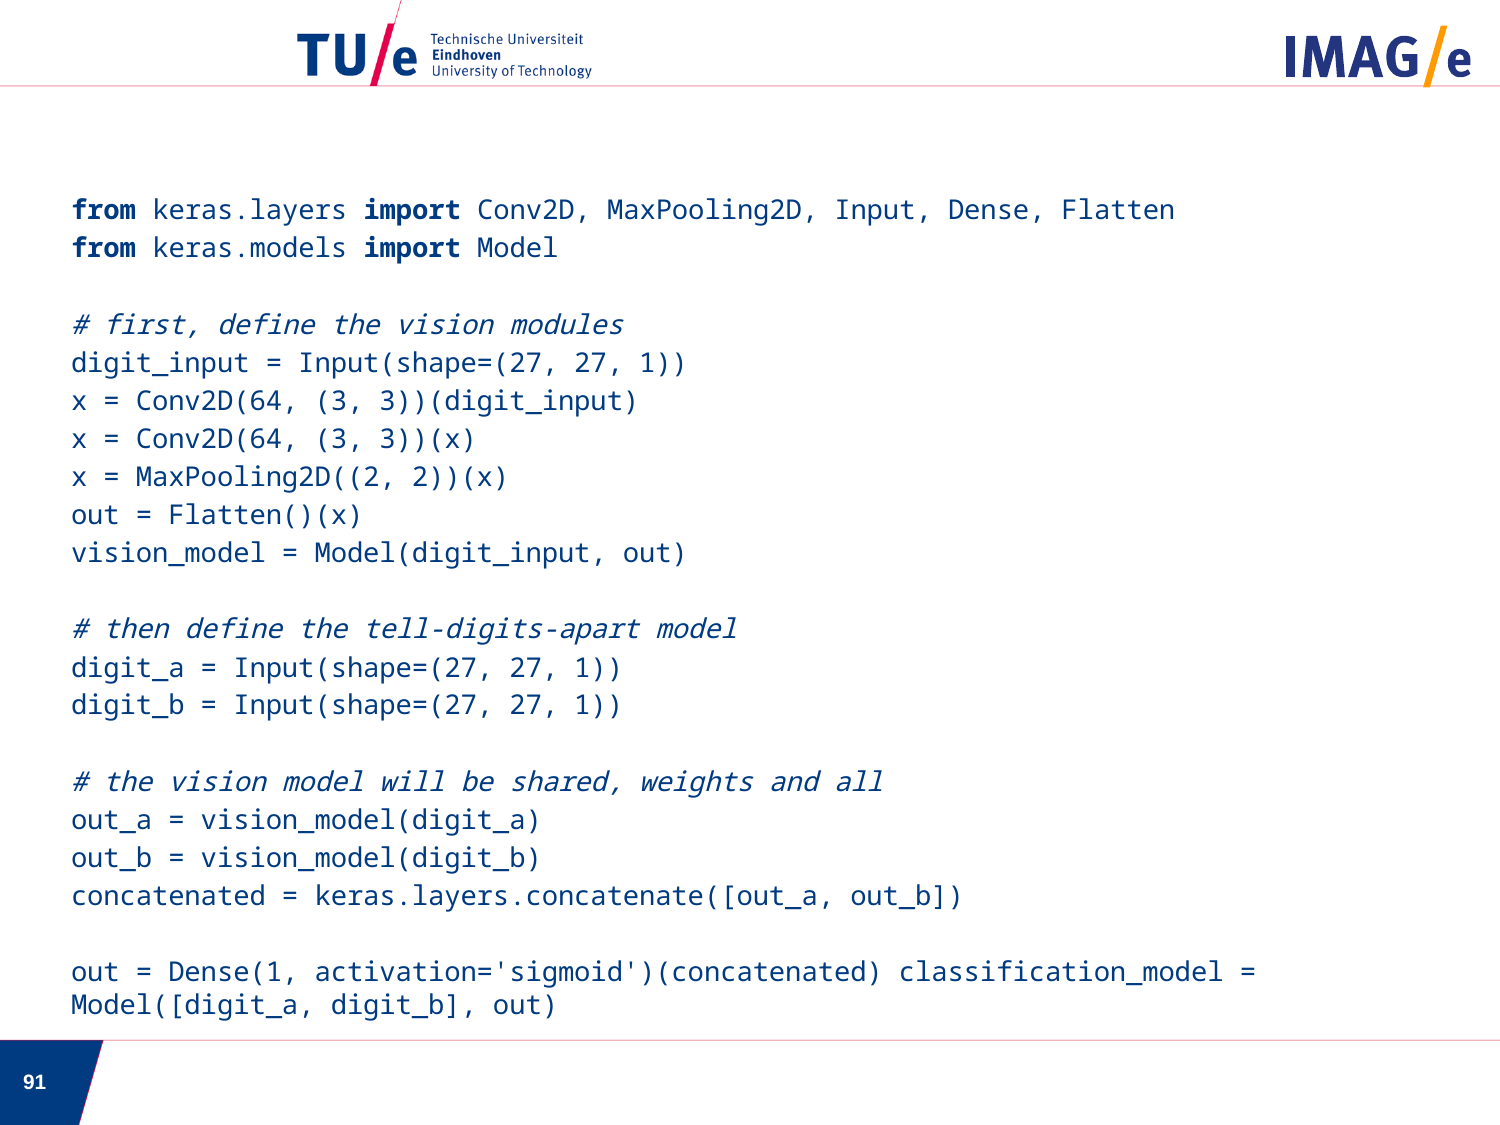

from keras.layers import Conv2D, MaxPooling2D, Input, Dense, Flatten
from keras.models import Model

# first, define the vision modules
digit_input = Input(shape=(27, 27, 1))
x = Conv2D(64, (3, 3))(digit_input)
x = Conv2D(64, (3, 3))(x)
x = MaxPooling2D((2, 2))(x)
out = Flatten()(x)
vision_model = Model(digit_input, out)

# then define the tell-digits-apart model
digit_a = Input(shape=(27, 27, 1))
digit_b = Input(shape=(27, 27, 1))

# the vision model will be shared, weights and all
out_a = vision_model(digit_a)
out_b = vision_model(digit_b)
concatenated = keras.layers.concatenate([out_a, out_b])

out = Dense(1, activation='sigmoid')(concatenated) classification_model = Model([digit_a, digit_b], out)
91